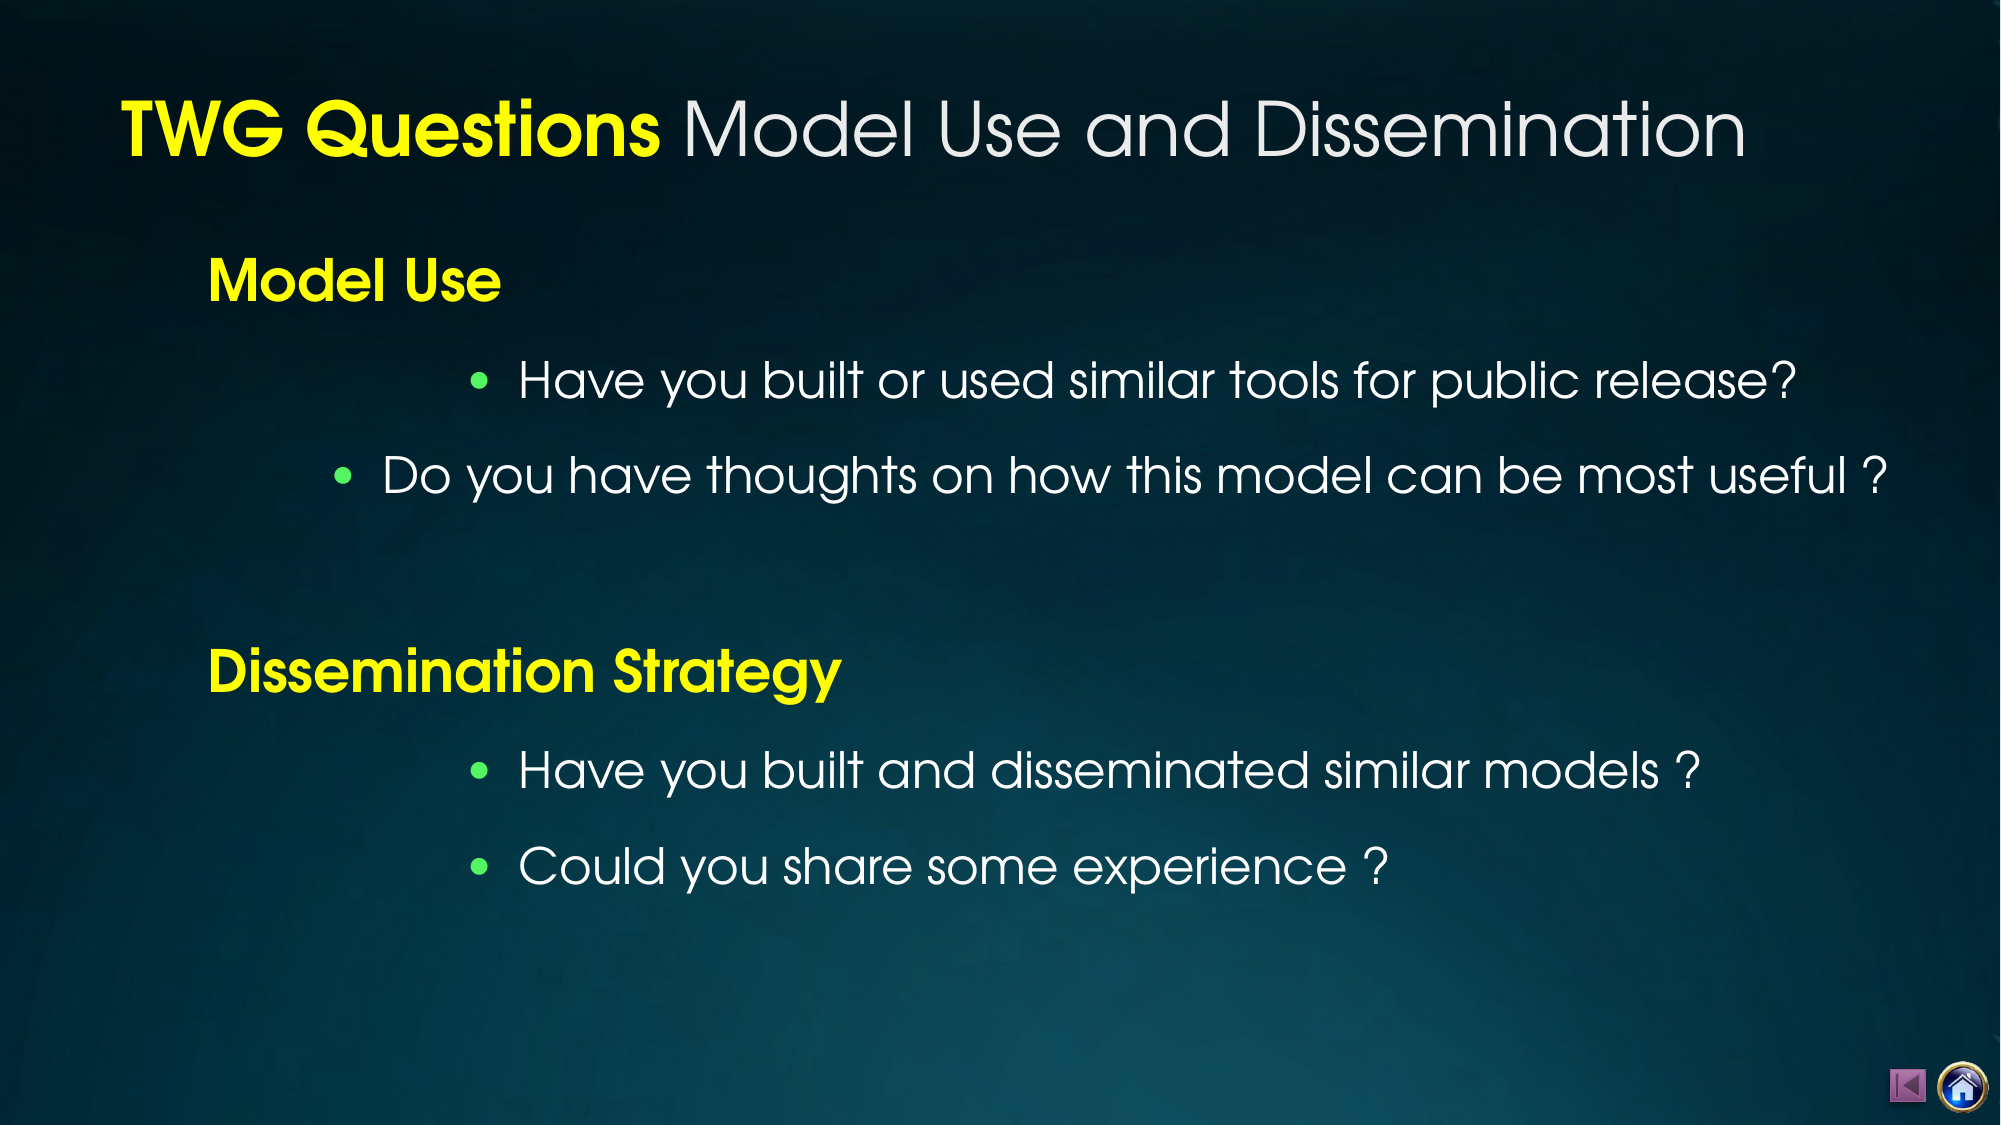

# TWG Questions Model Use and Dissemination
Model Use
	•  Have you built or used similar tools for public release?
 •  Do you have thoughts on how this model can be most useful ?

Dissemination Strategy
	•  Have you built and disseminated similar models ?
	•  Could you share some experience ?